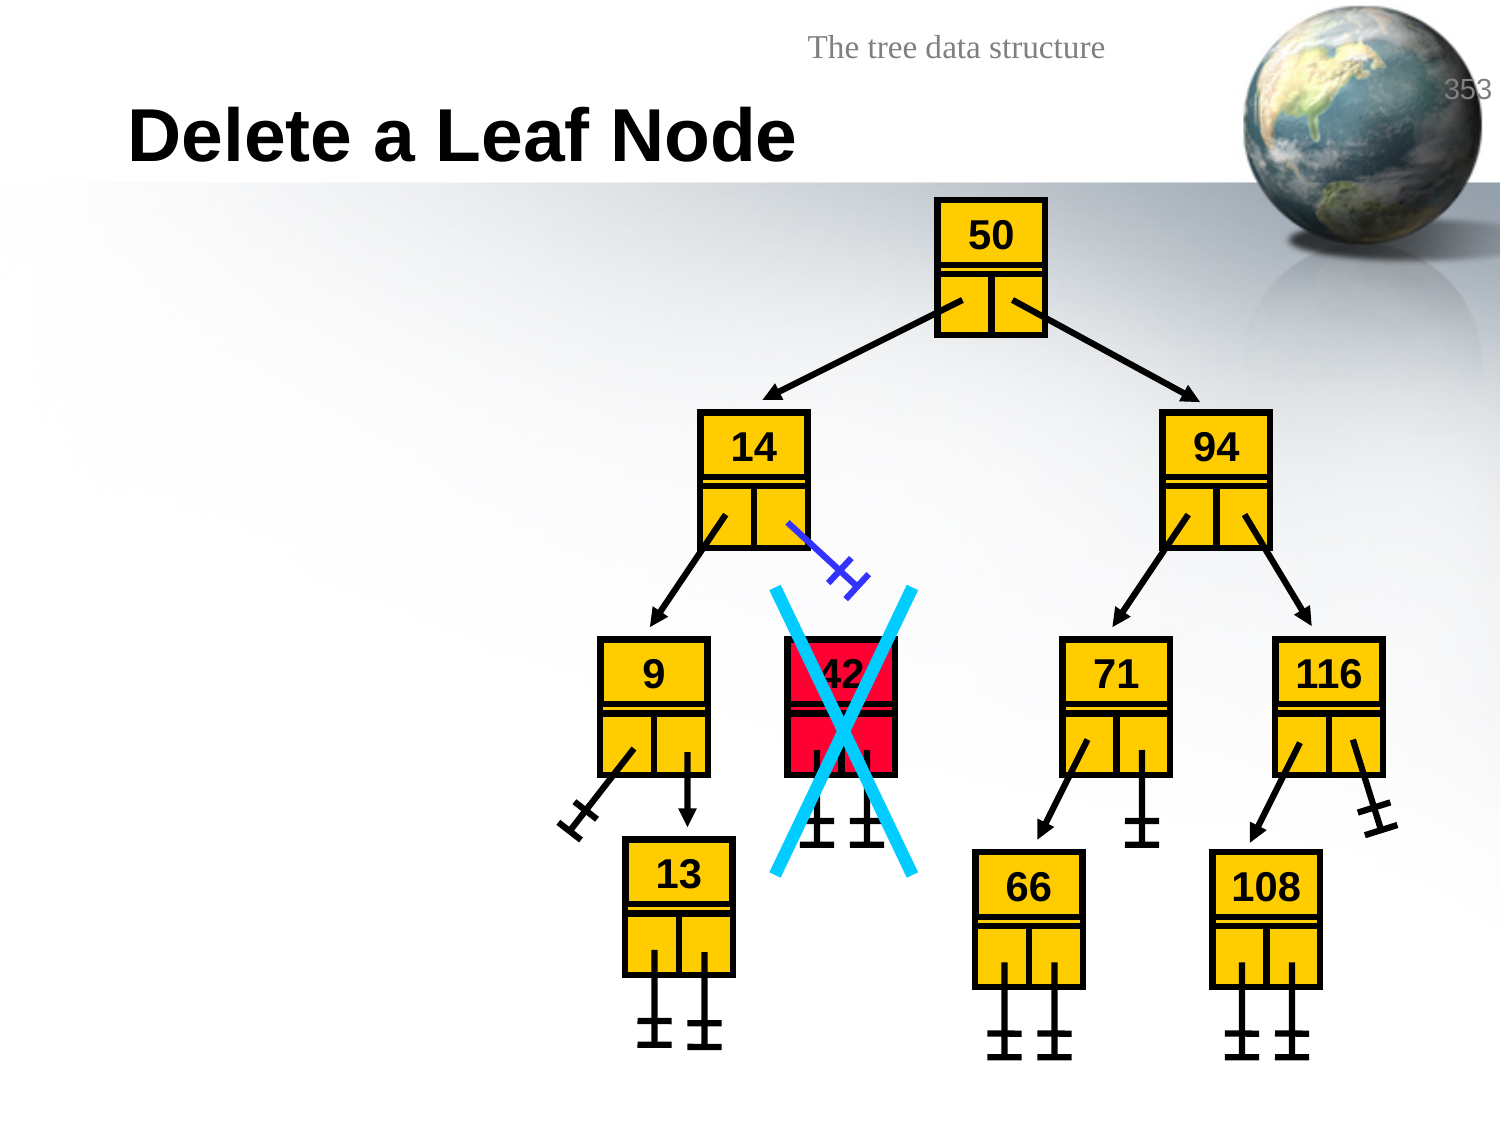

# Delete a Leaf Node

50

14

94

9

42

71

116

13

66

108